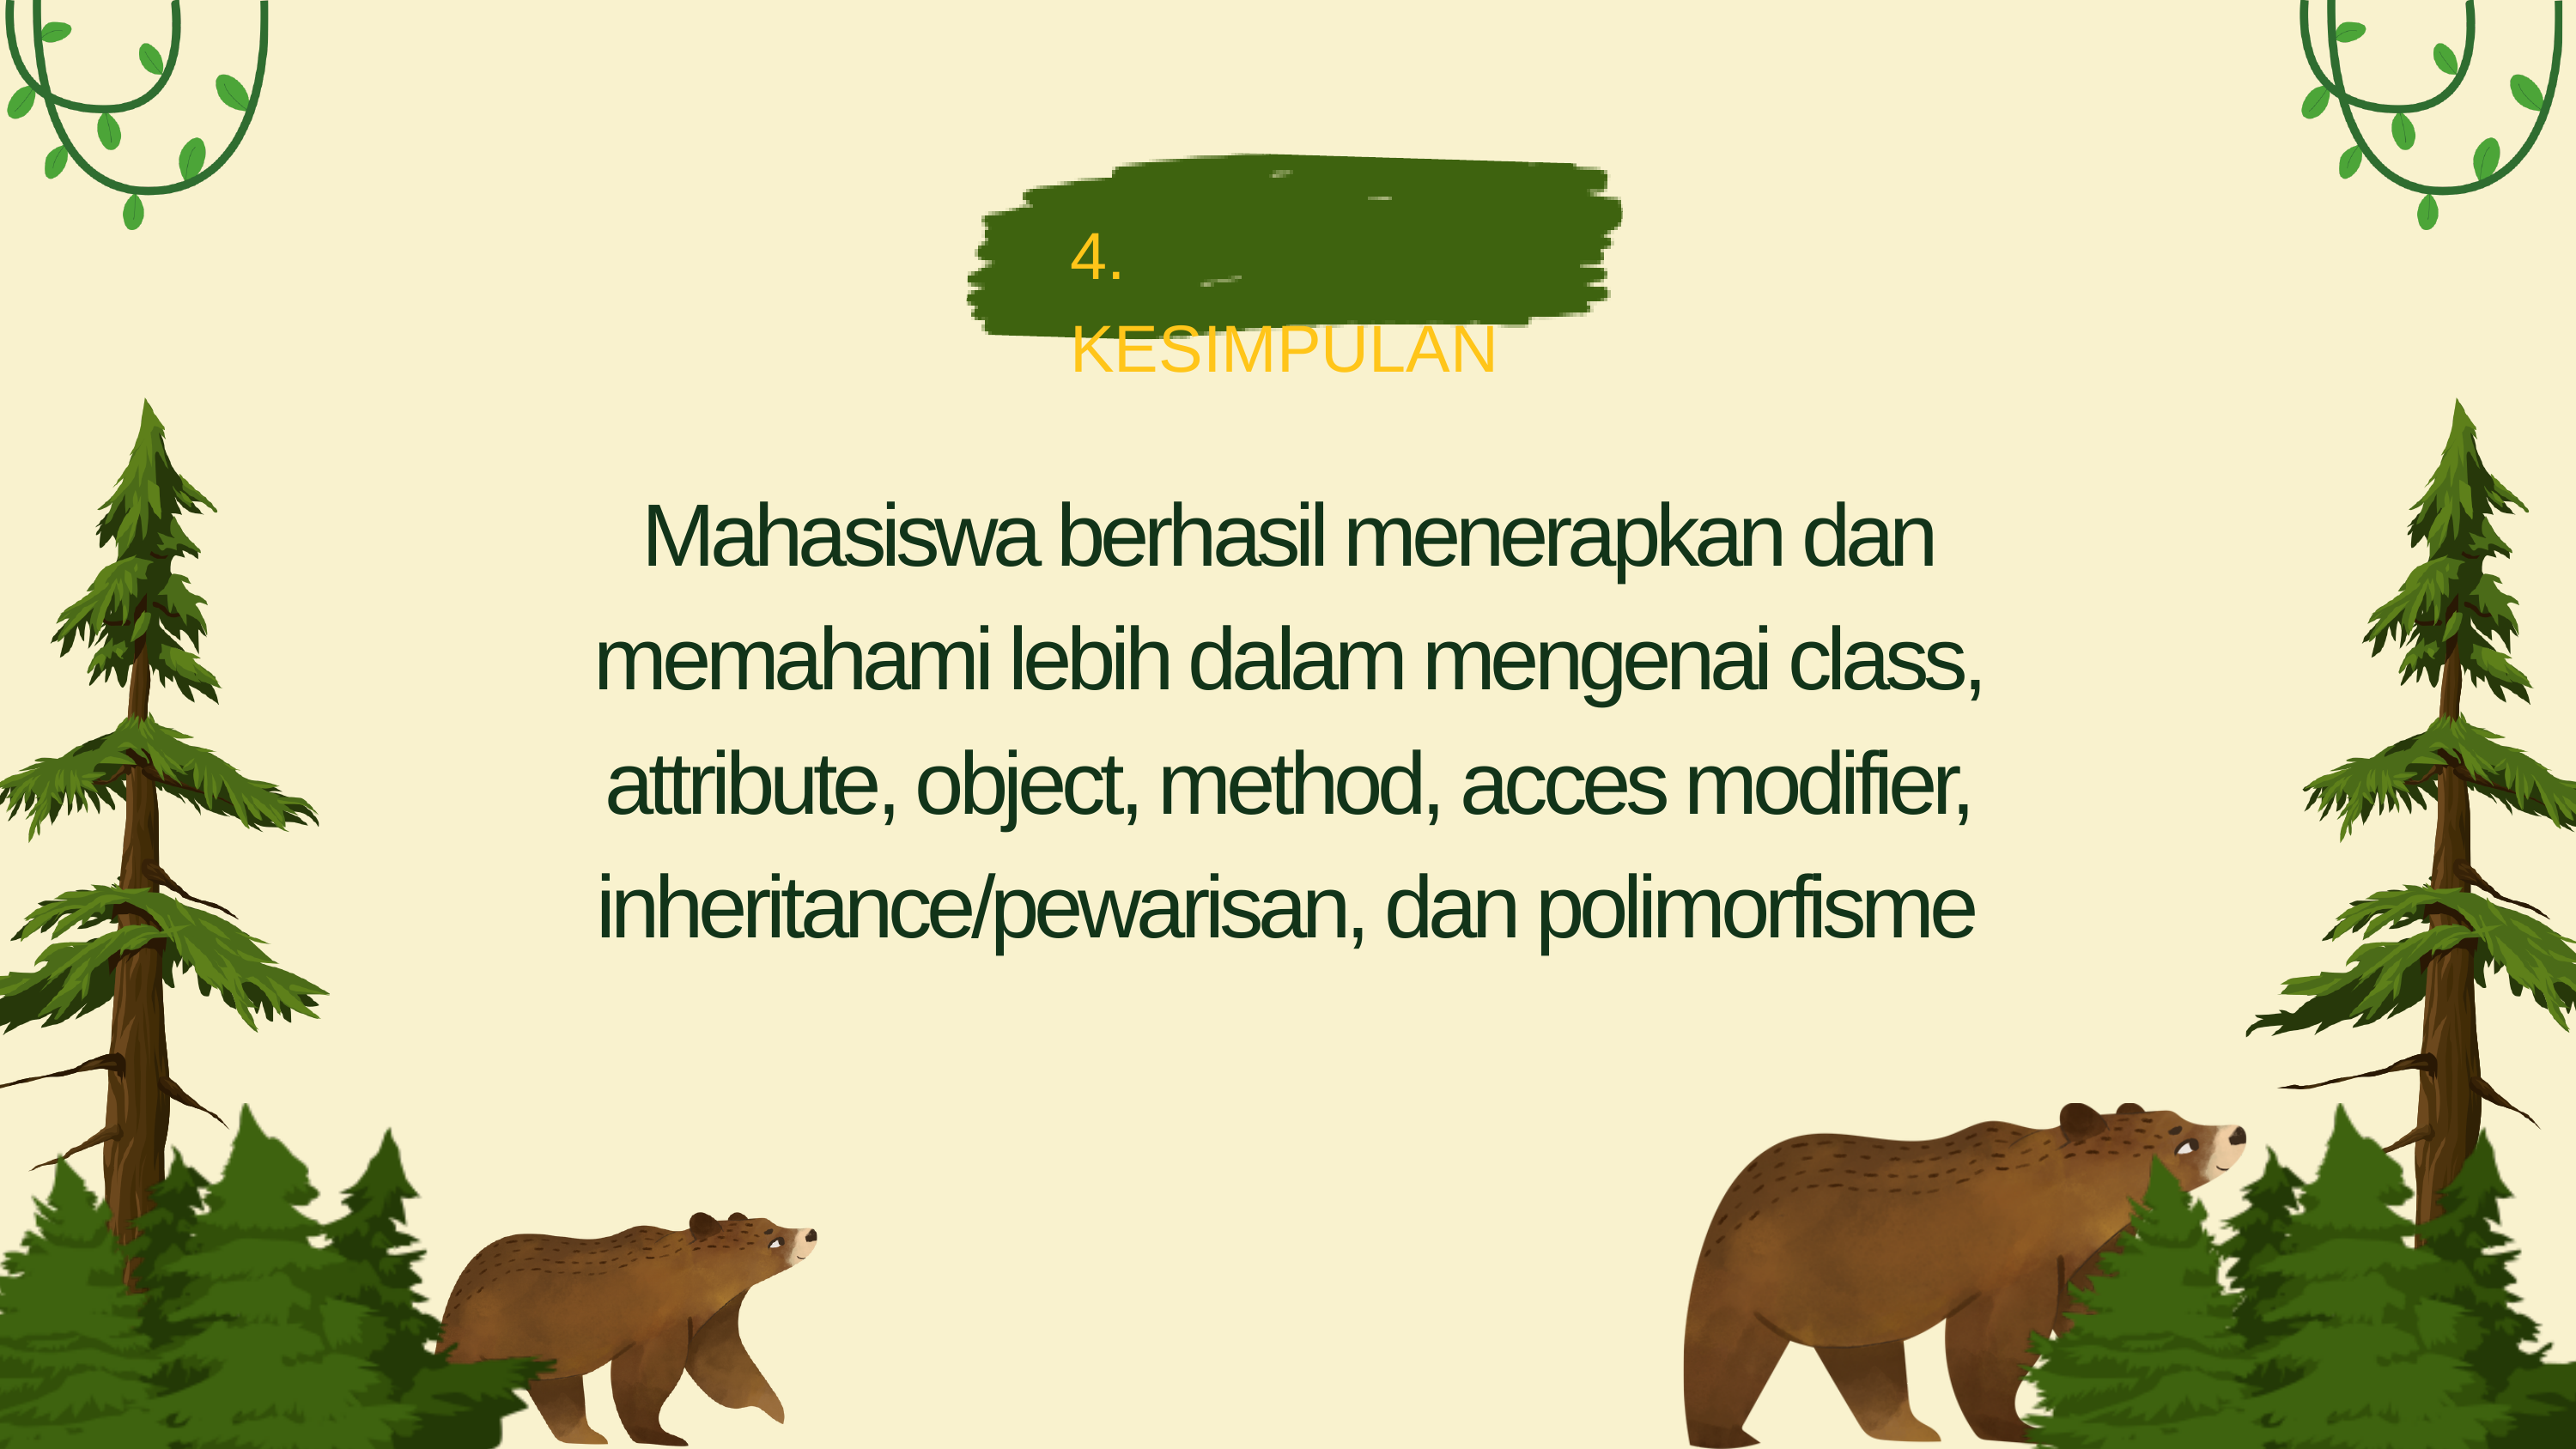

4. KESIMPULAN

Mahasiswa berhasil menerapkan dan memahami lebih dalam mengenai class, attribute, object, method, acces modifier, inheritance/pewarisan, dan polimorfisme